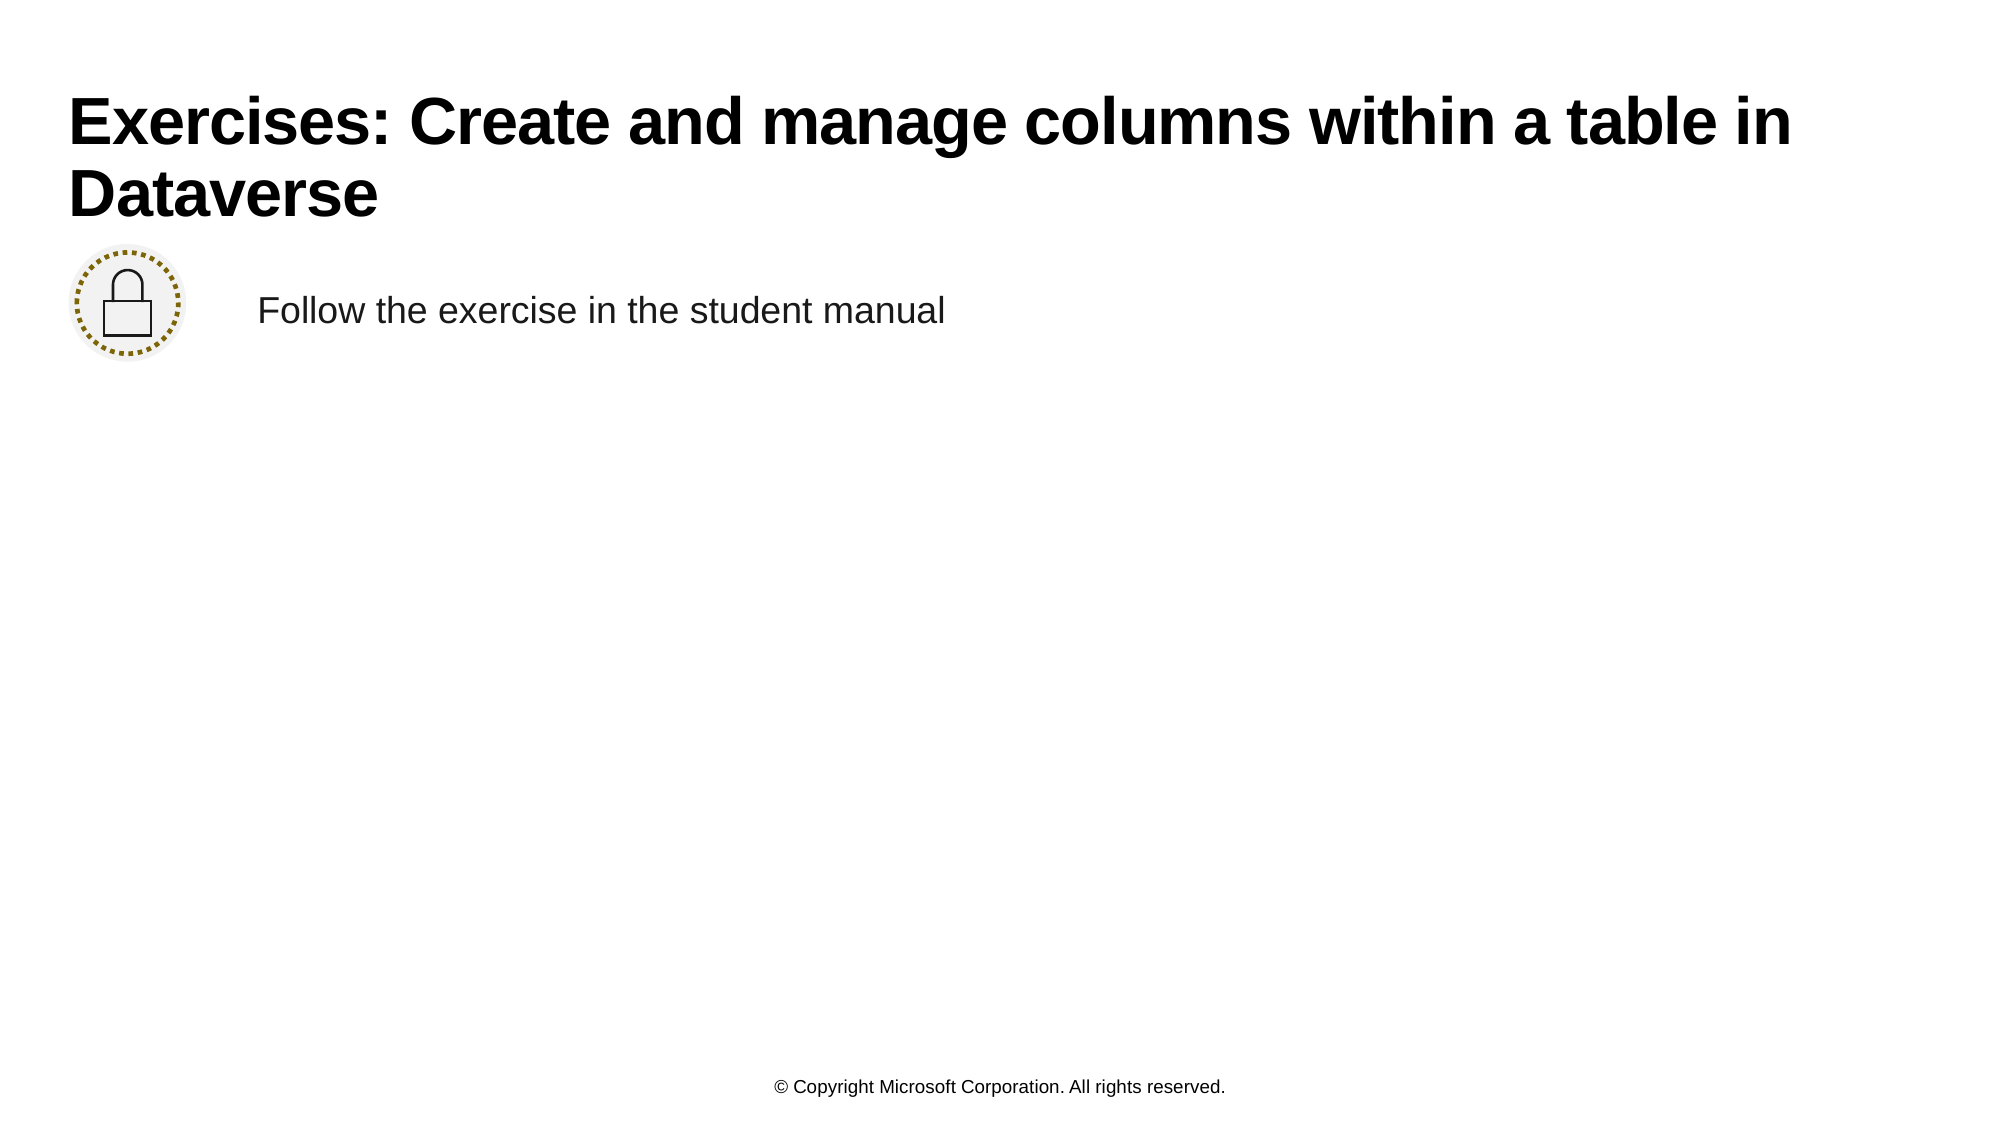

# Exercises: Create and manage columns within a table in Dataverse
Follow the exercise in the student manual